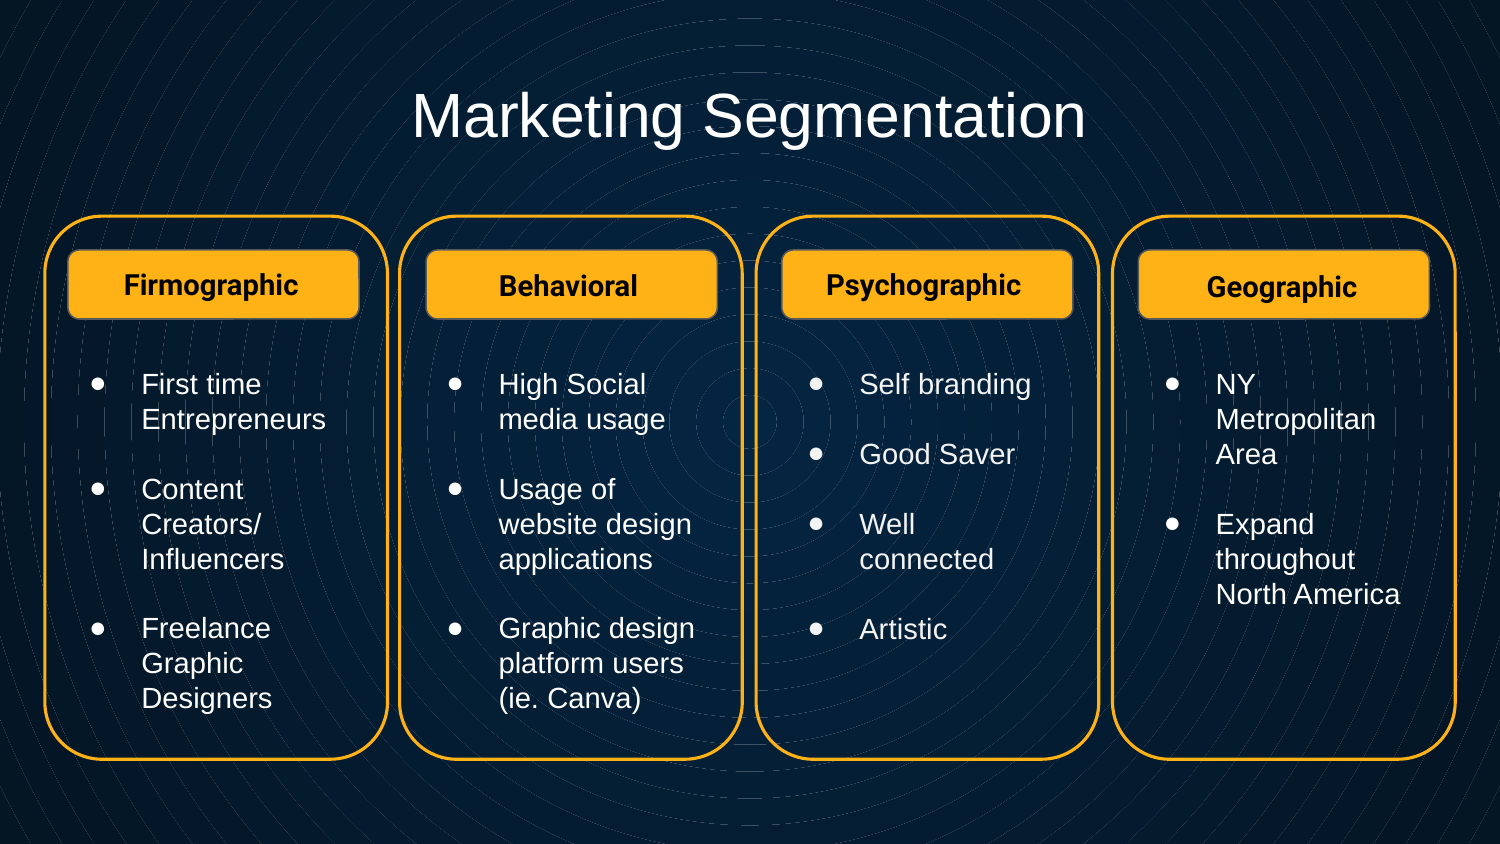

# Marketing Segmentation

Firmographic
Psychographic
Behavioral
Geographic
First time Entrepreneurs

Content Creators/ Influencers

Freelance Graphic Designers

High Social media usage

Usage of website design applications

Graphic design platform users (ie. Canva)
Self branding

Good Saver

Well connected

Artistic
NY Metropolitan Area

Expand throughout North America